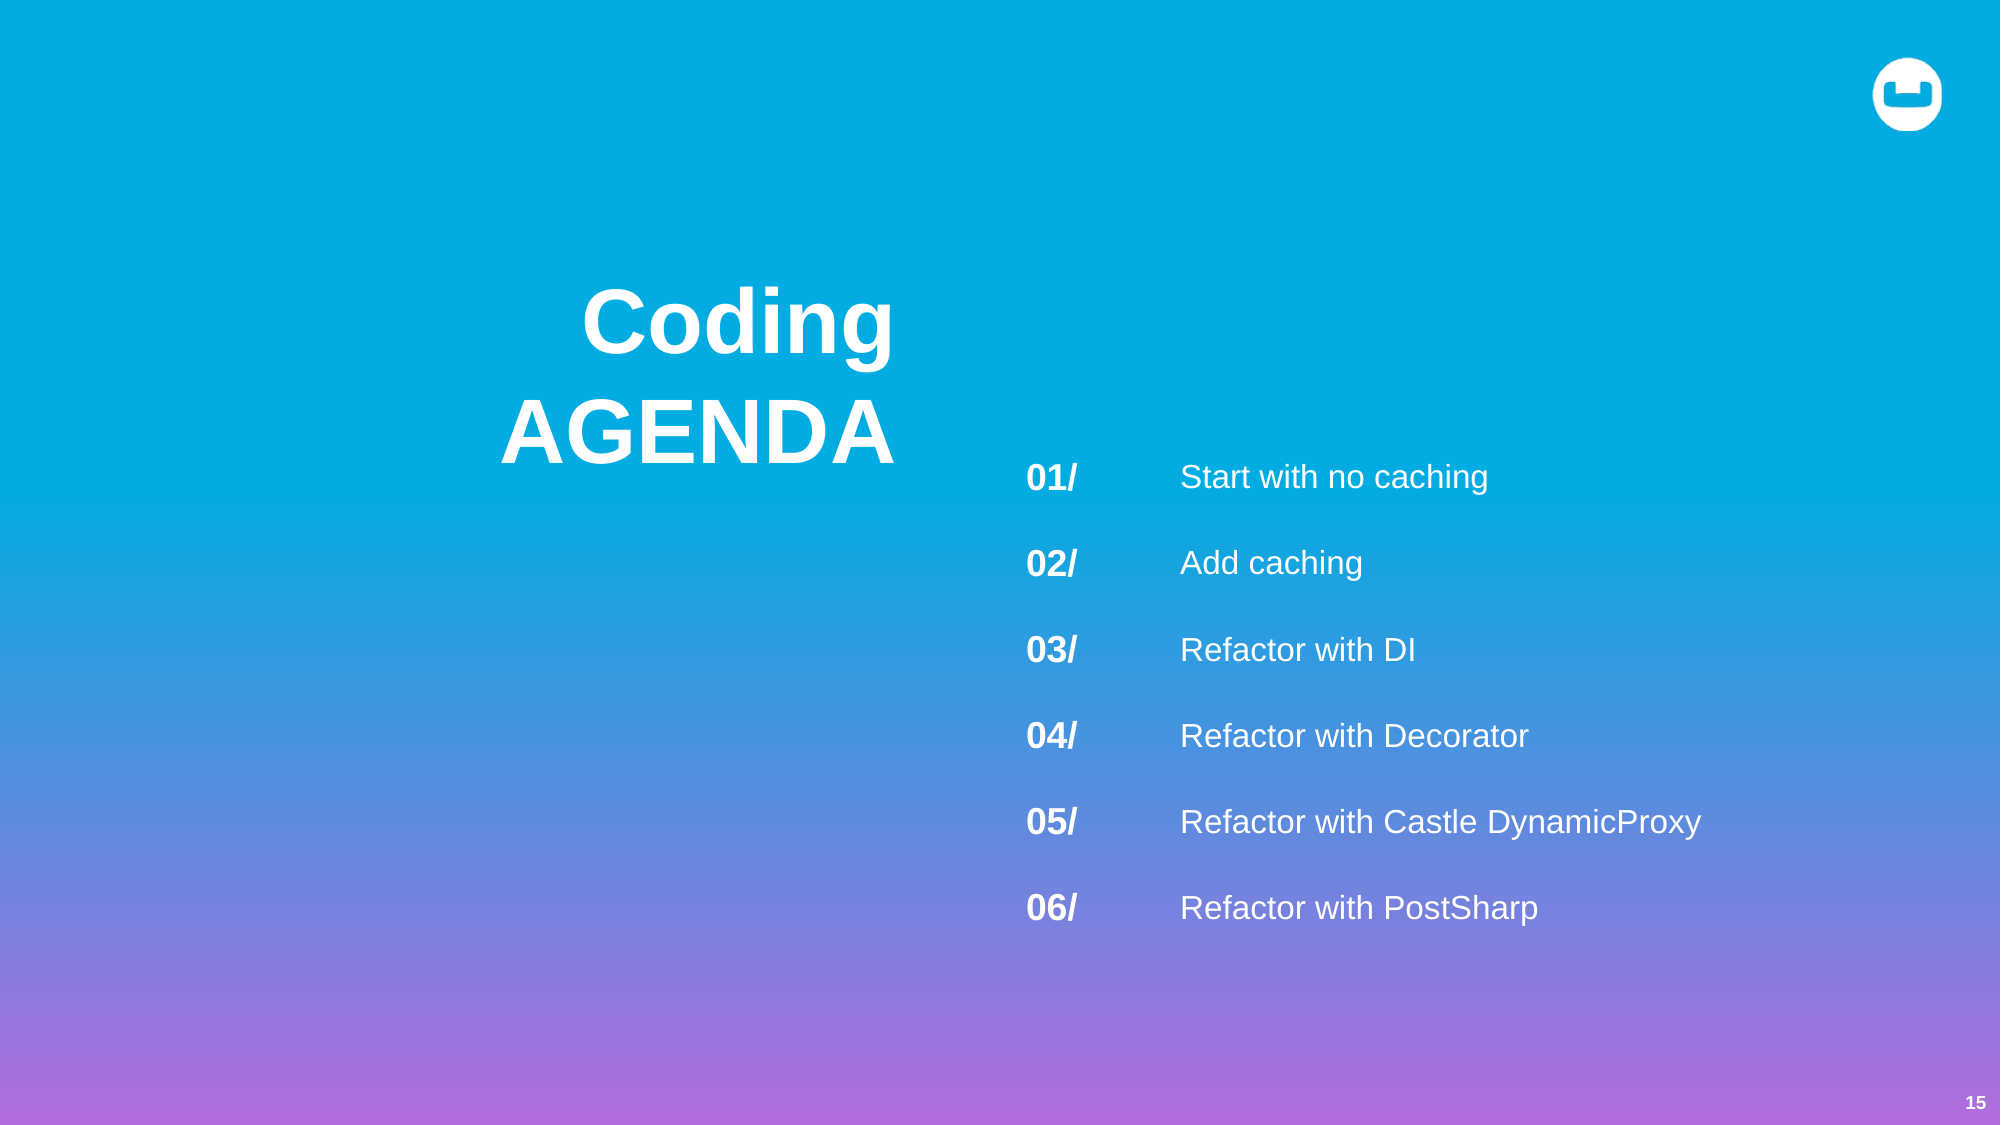

# Coding AGENDA
| 01/ | Start with no caching |
| --- | --- |
| 02/ | Add caching |
| 03/ | Refactor with DI |
| 04/ | Refactor with Decorator |
| 05/ | Refactor with Castle DynamicProxy |
| 06/ | Refactor with PostSharp |
15